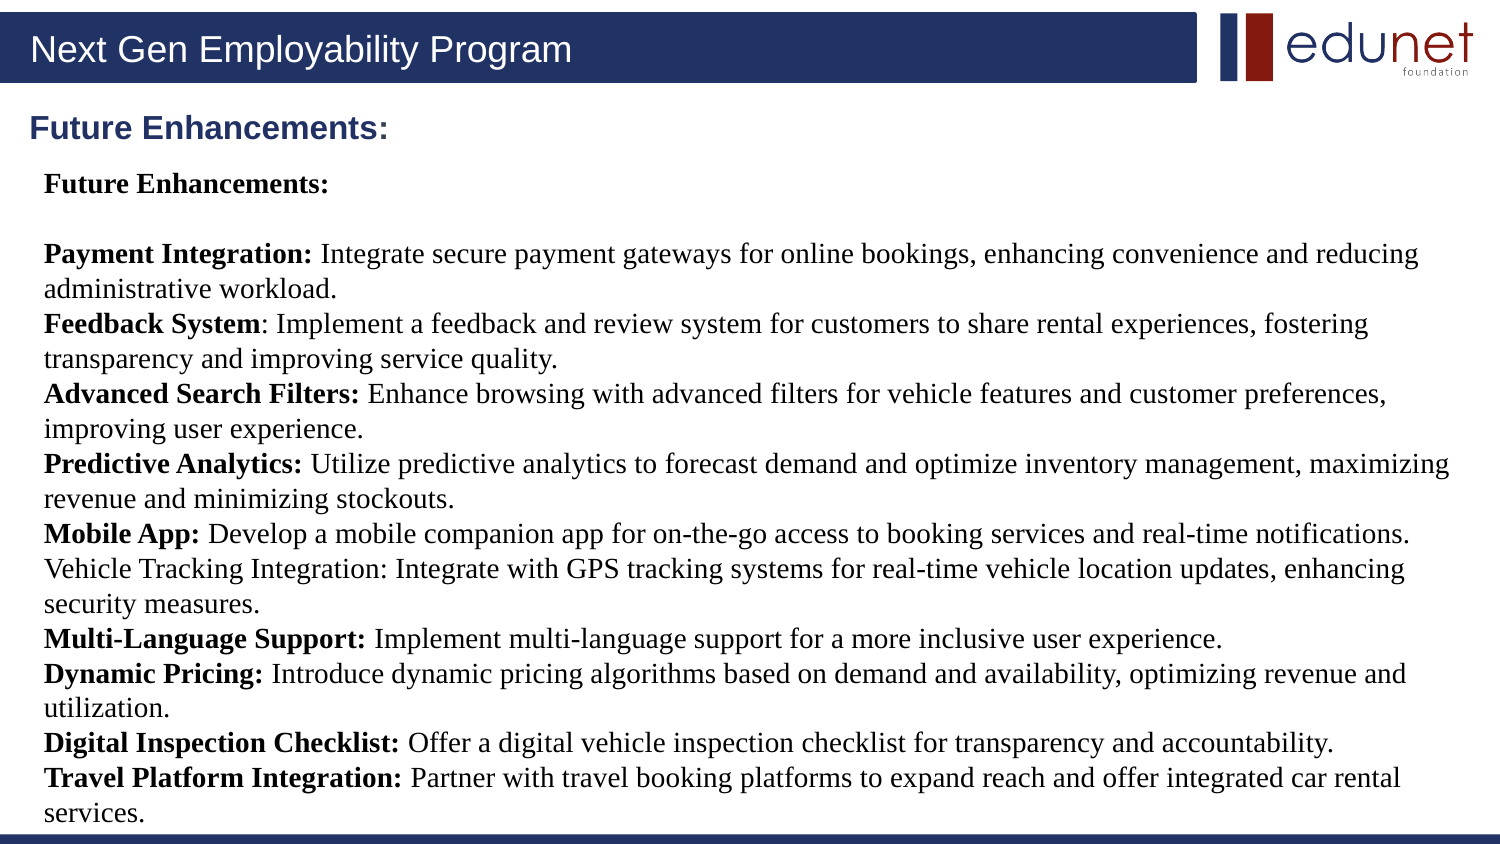

# Future Enhancements:
Future Enhancements:

Payment Integration: Integrate secure payment gateways for online bookings, enhancing convenience and reducing administrative workload.
Feedback System: Implement a feedback and review system for customers to share rental experiences, fostering transparency and improving service quality.
Advanced Search Filters: Enhance browsing with advanced filters for vehicle features and customer preferences, improving user experience.
Predictive Analytics: Utilize predictive analytics to forecast demand and optimize inventory management, maximizing revenue and minimizing stockouts.
Mobile App: Develop a mobile companion app for on-the-go access to booking services and real-time notifications.
Vehicle Tracking Integration: Integrate with GPS tracking systems for real-time vehicle location updates, enhancing security measures.
Multi-Language Support: Implement multi-language support for a more inclusive user experience.
Dynamic Pricing: Introduce dynamic pricing algorithms based on demand and availability, optimizing revenue and utilization.
Digital Inspection Checklist: Offer a digital vehicle inspection checklist for transparency and accountability.
Travel Platform Integration: Partner with travel booking platforms to expand reach and offer integrated car rental services.